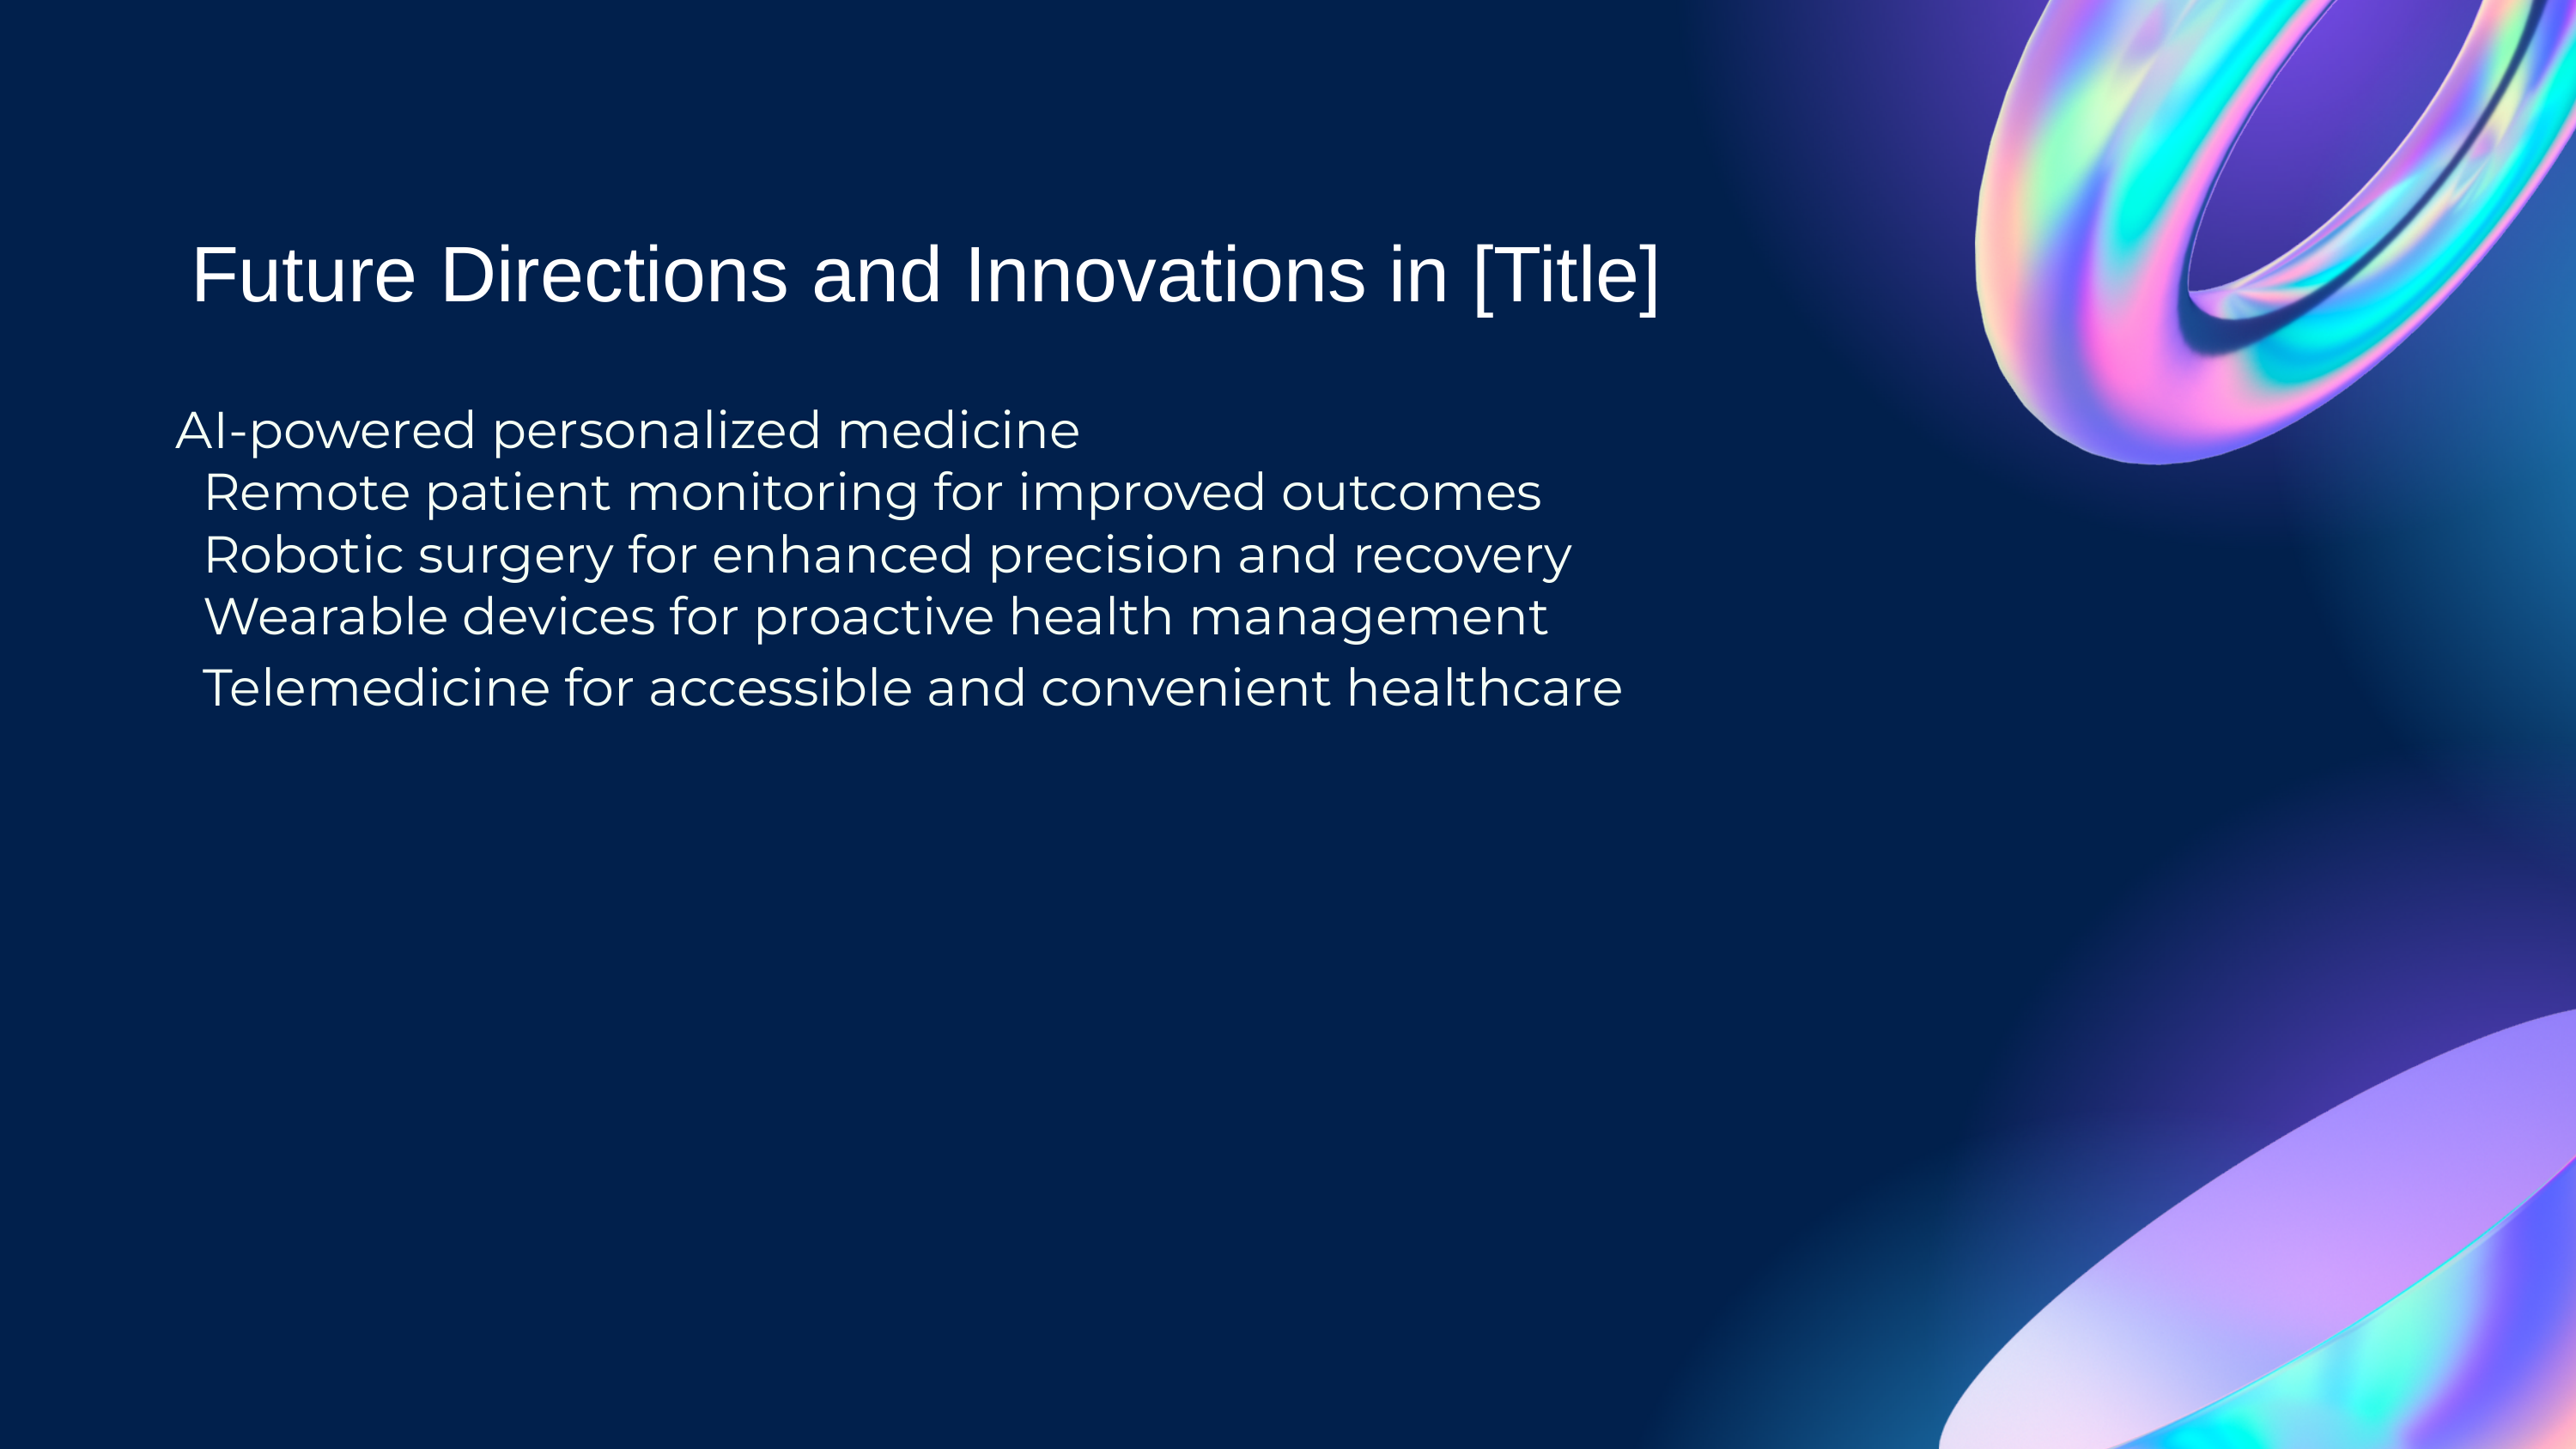

Future Directions and Innovations in [Title]
AI-powered personalized medicine
  Remote patient monitoring for improved outcomes
  Robotic surgery for enhanced precision and recovery
  Wearable devices for proactive health management
  Telemedicine for accessible and convenient healthcare